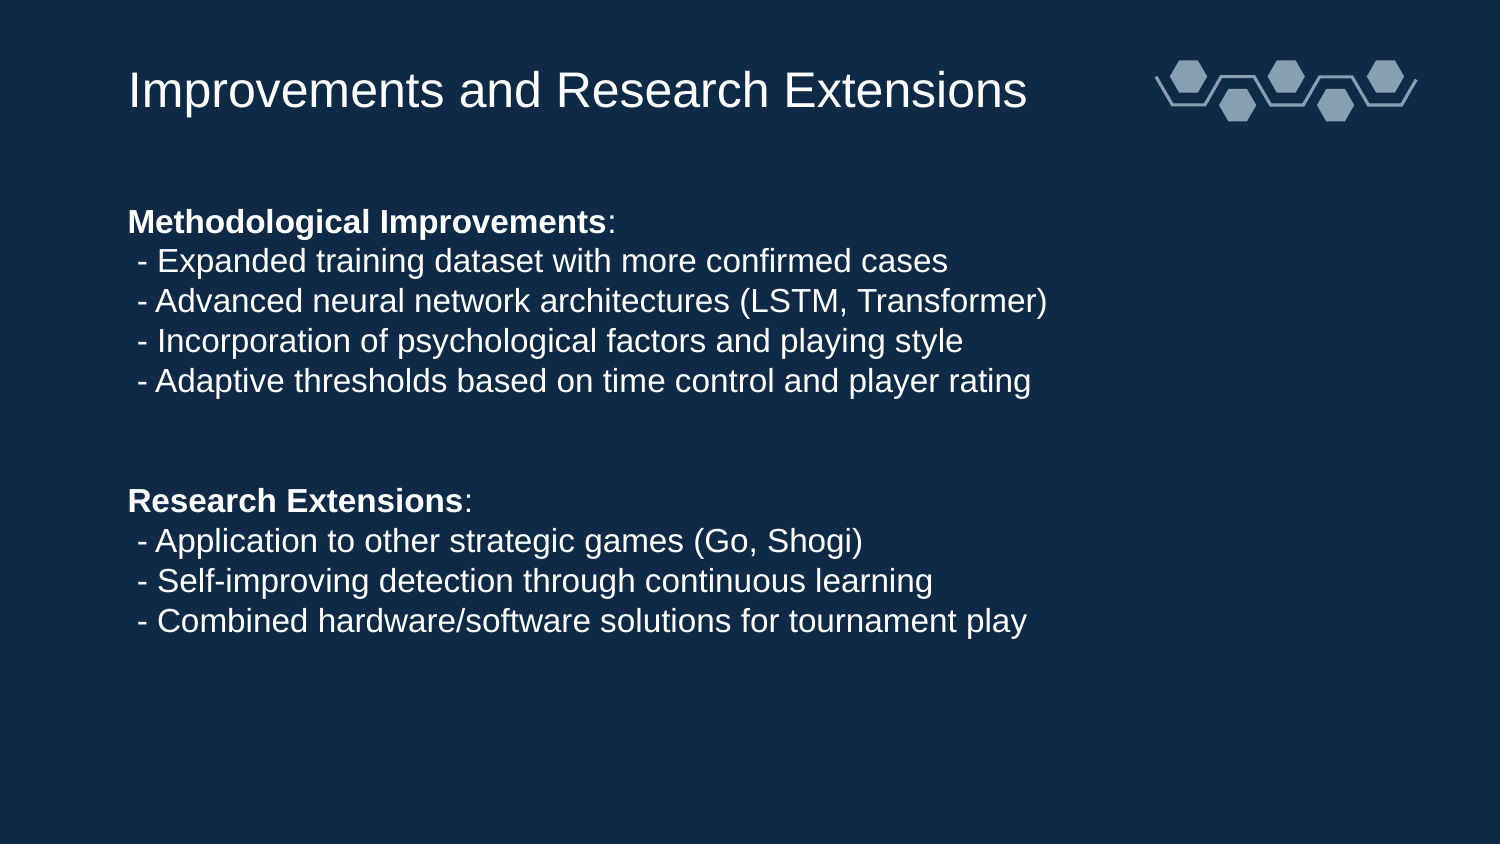

# Improvements and Research Extensions

Methodological Improvements:
 - Expanded training dataset with more confirmed cases
 - Advanced neural network architectures (LSTM, Transformer)
 - Incorporation of psychological factors and playing style
 - Adaptive thresholds based on time control and player rating

Research Extensions:
 - Application to other strategic games (Go, Shogi)
 - Self-improving detection through continuous learning
 - Combined hardware/software solutions for tournament play